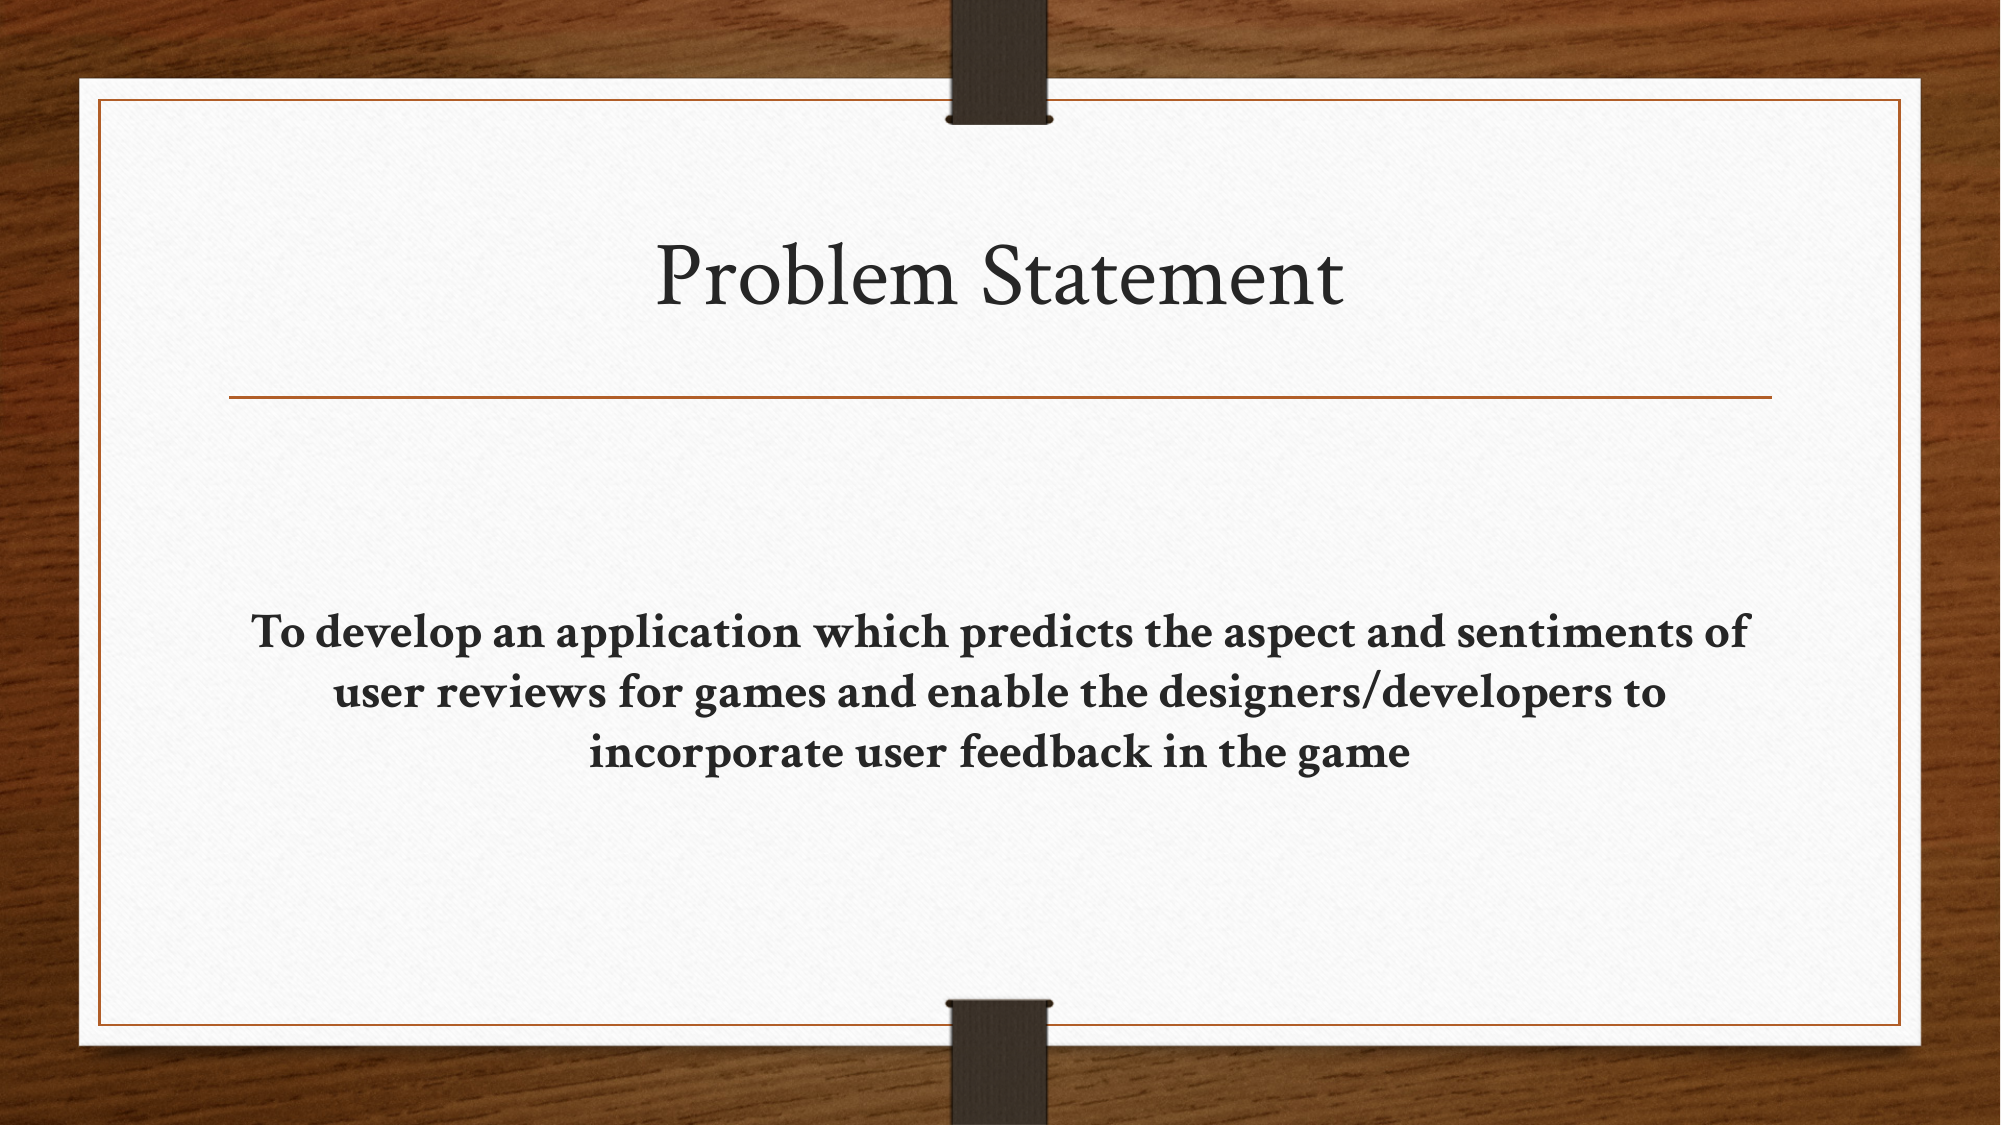

# Problem Statement
To develop an application which predicts the aspect and sentiments of user reviews for games and enable the designers/developers to incorporate user feedback in the game